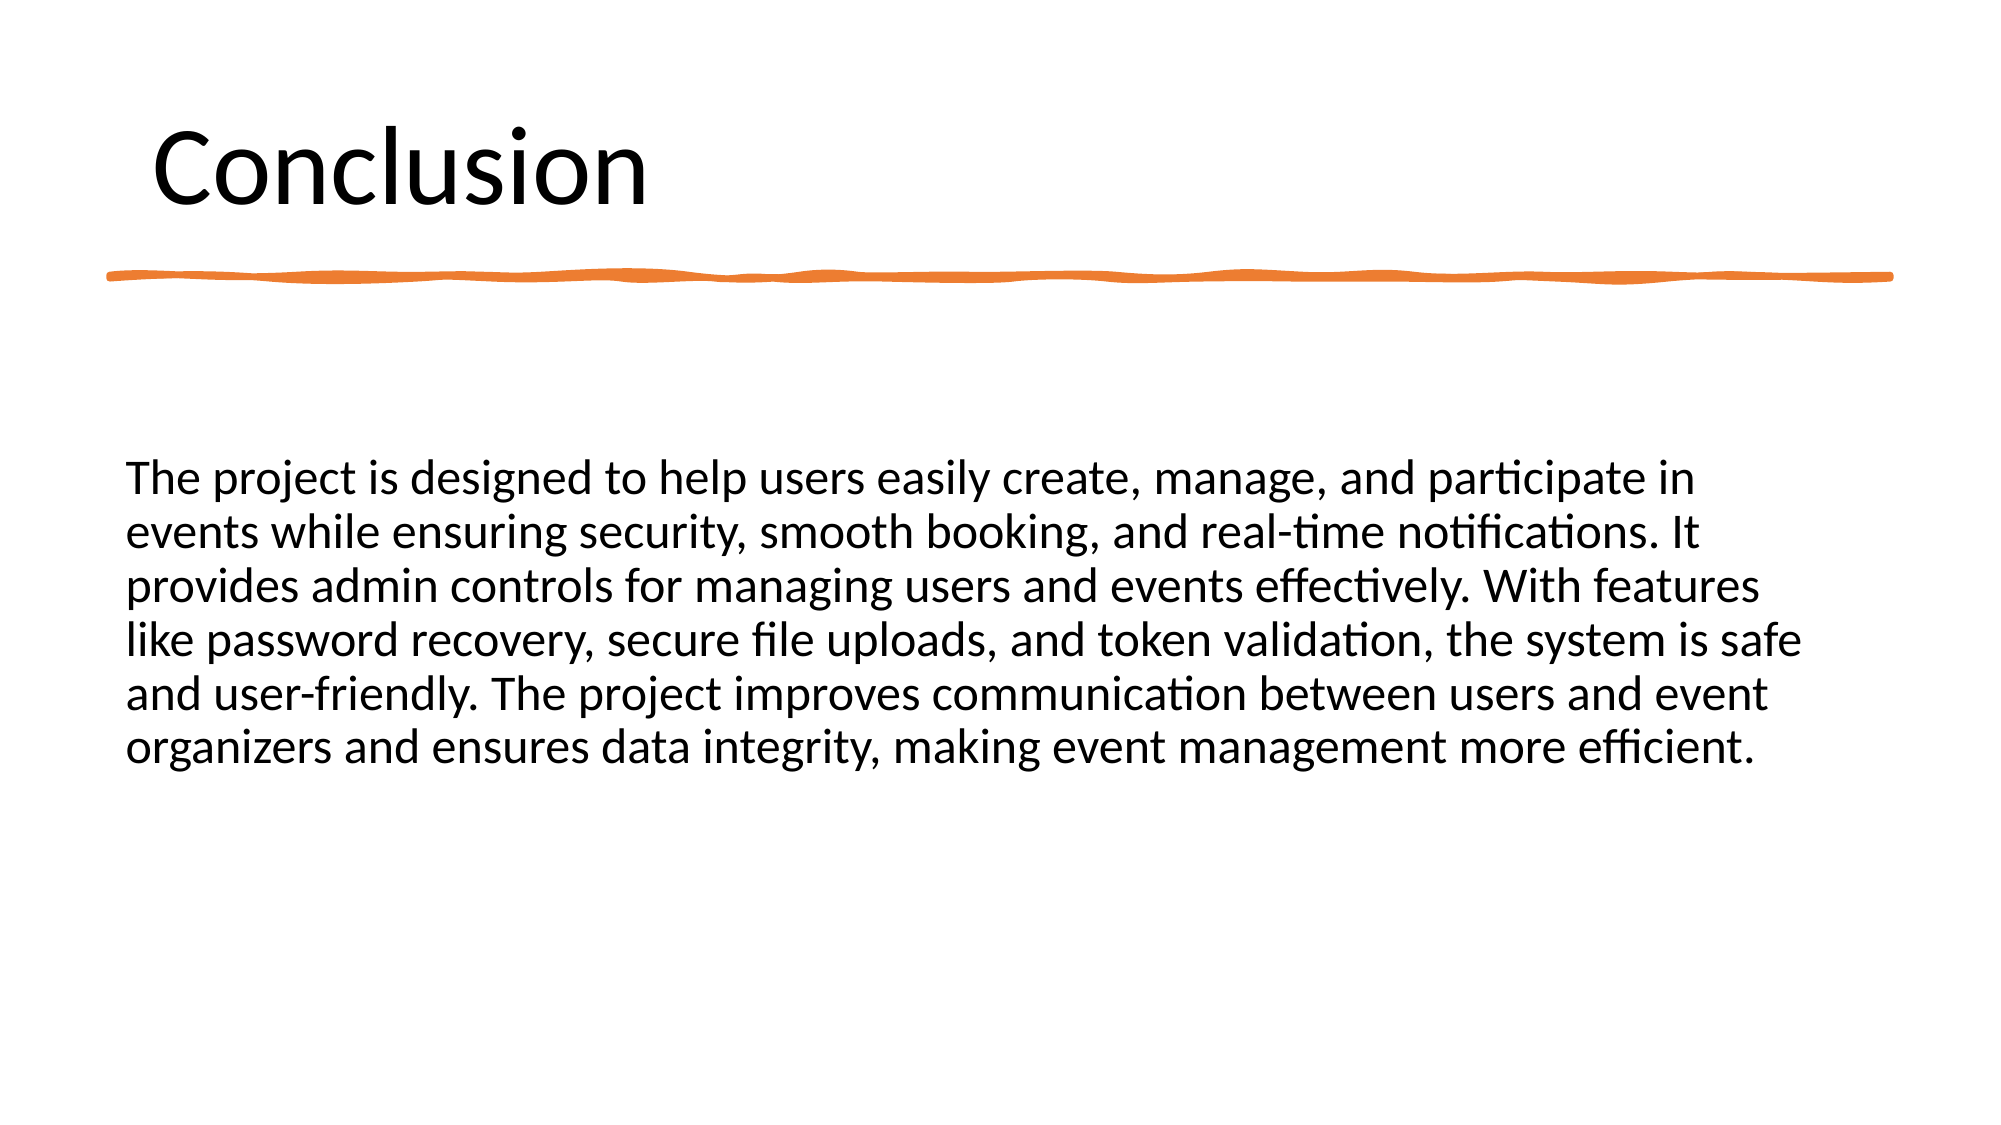

# Conclusion

The project is designed to help users easily create, manage, and participate in events while ensuring security, smooth booking, and real-time notifications. It provides admin controls for managing users and events effectively. With features like password recovery, secure file uploads, and token validation, the system is safe and user-friendly. The project improves communication between users and event organizers and ensures data integrity, making event management more efficient.